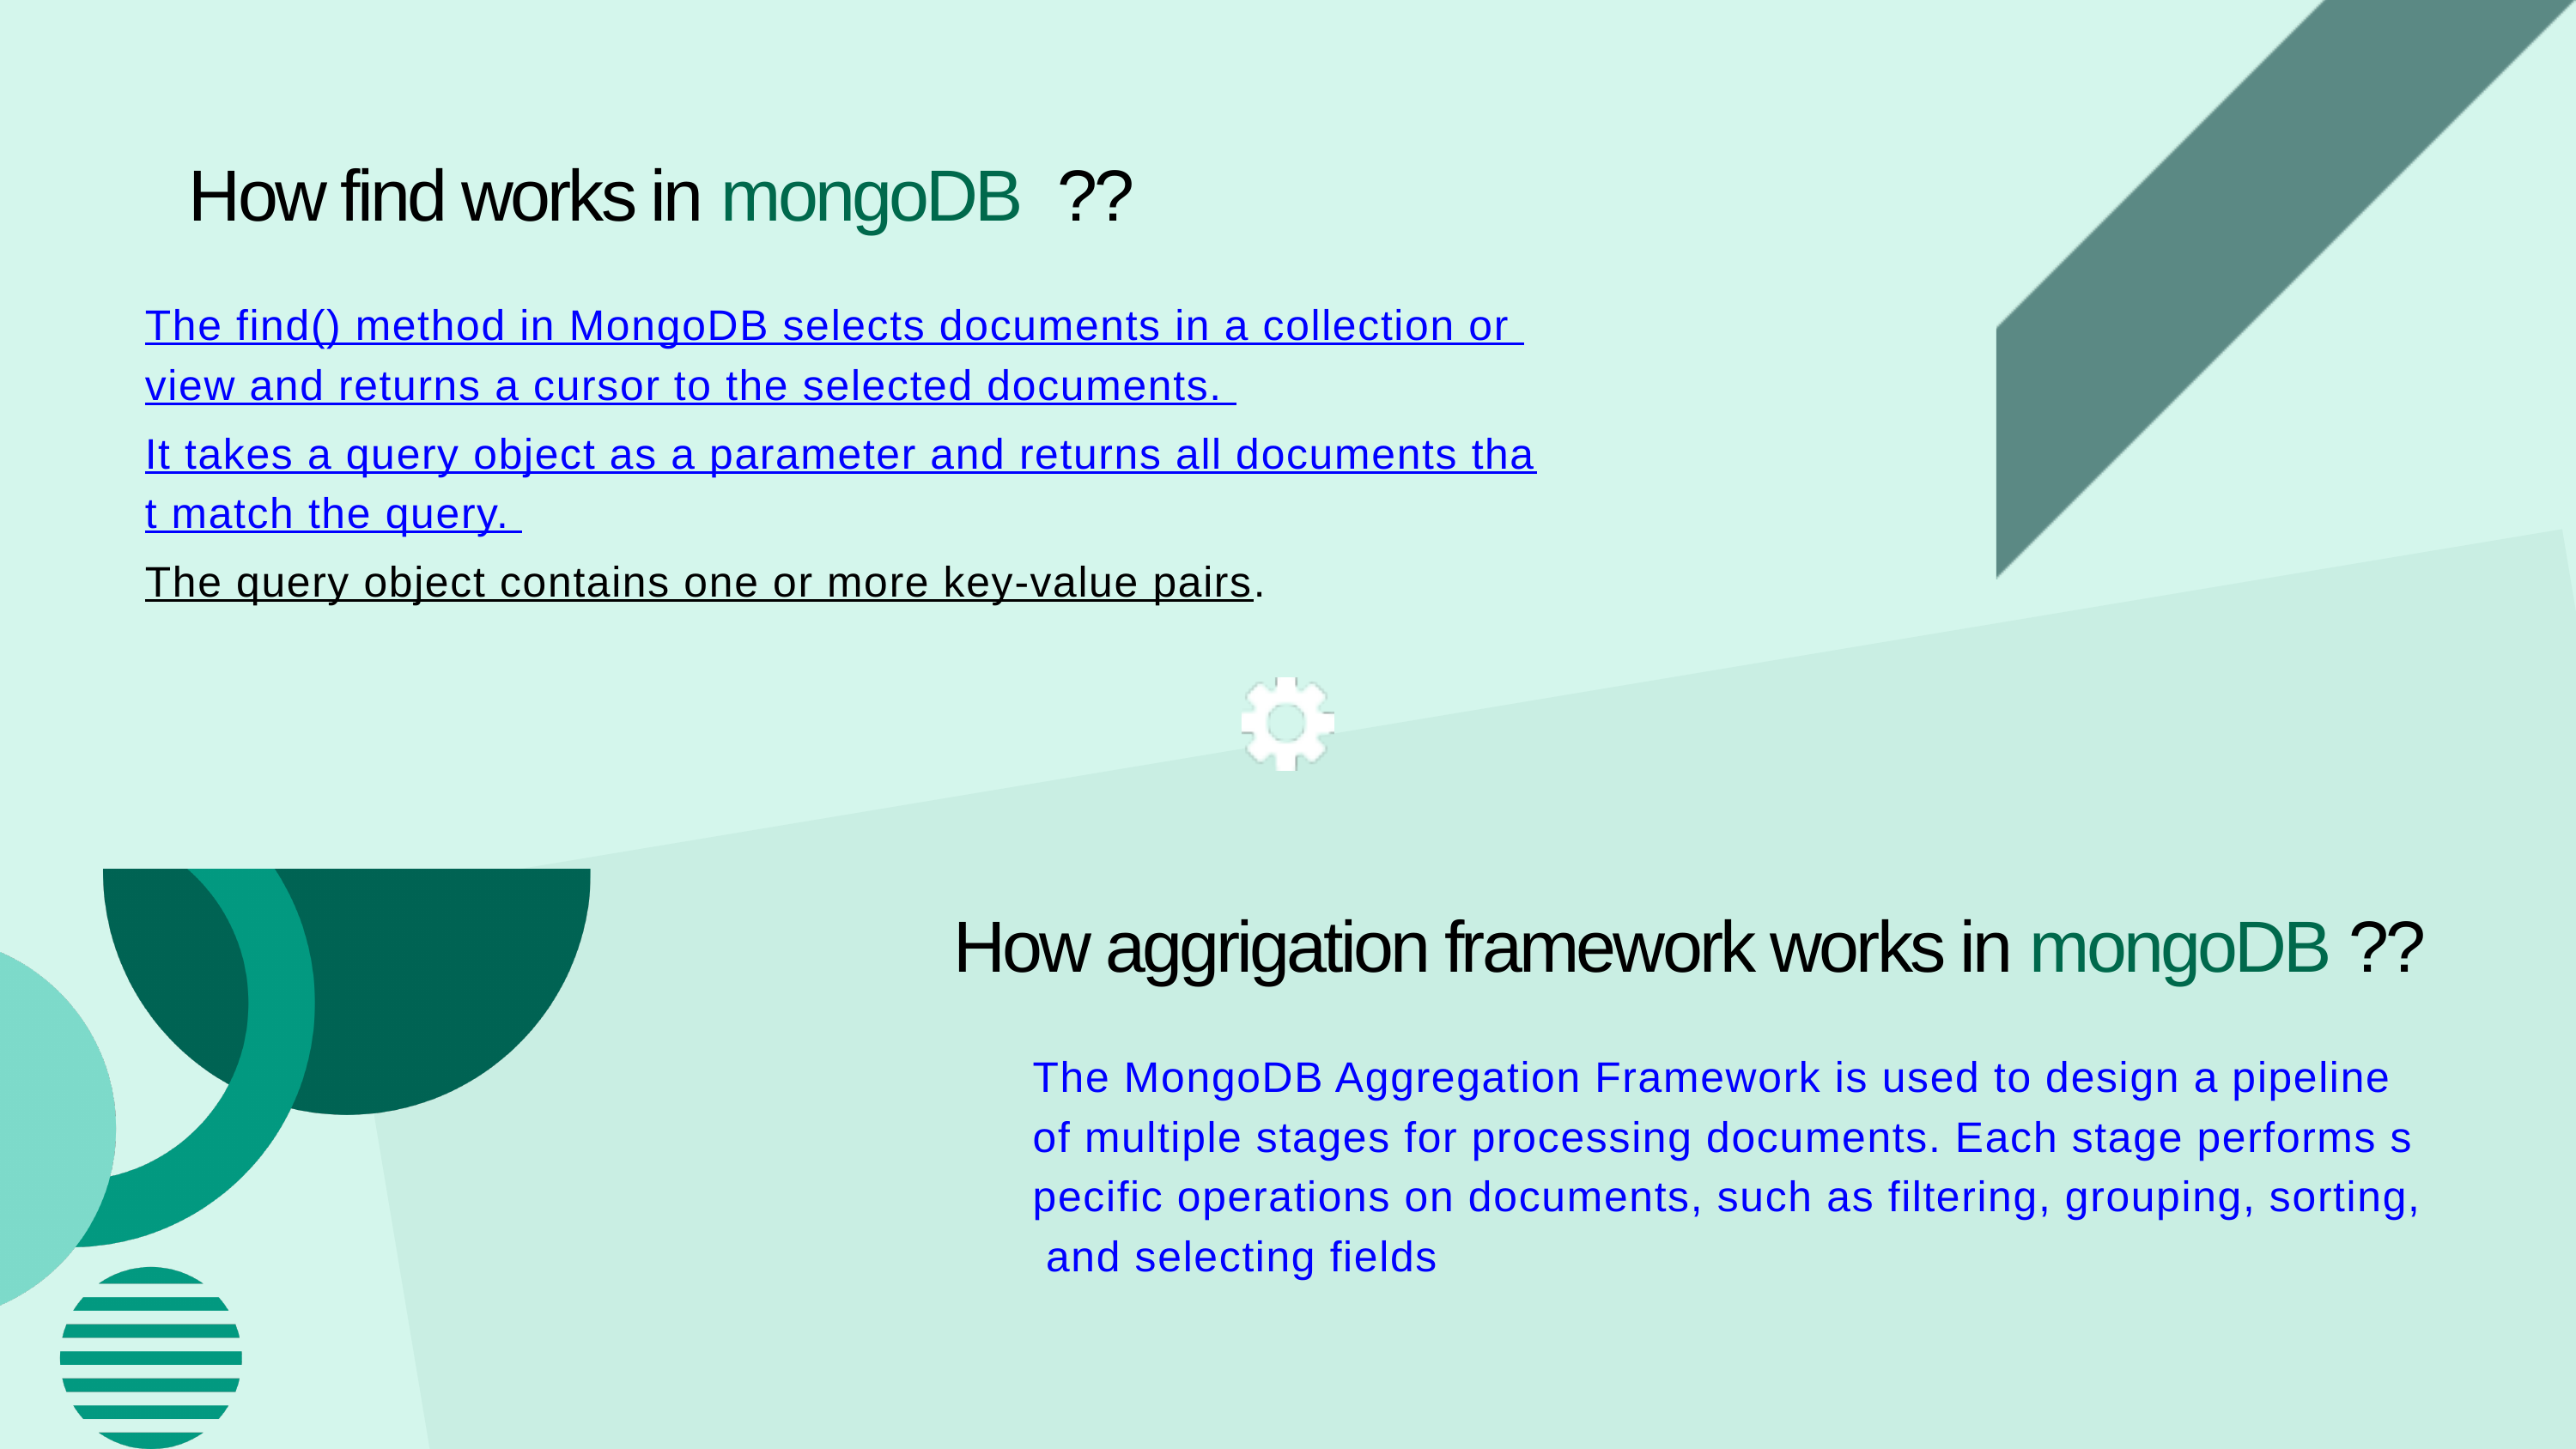

How find works in mongoDB  ??

The find() method in MongoDB selects documents in a collection or view and returns a cursor to the selected documents.
It takes a query object as a parameter and returns all documents that match the query.
The query object contains one or more key-value pairs.

How aggrigation framework works in mongoDB ??
The MongoDB Aggregation Framework is used to design a pipeline of multiple stages for processing documents. Each stage performs specific operations on documents, such as filtering, grouping, sorting, and selecting fields